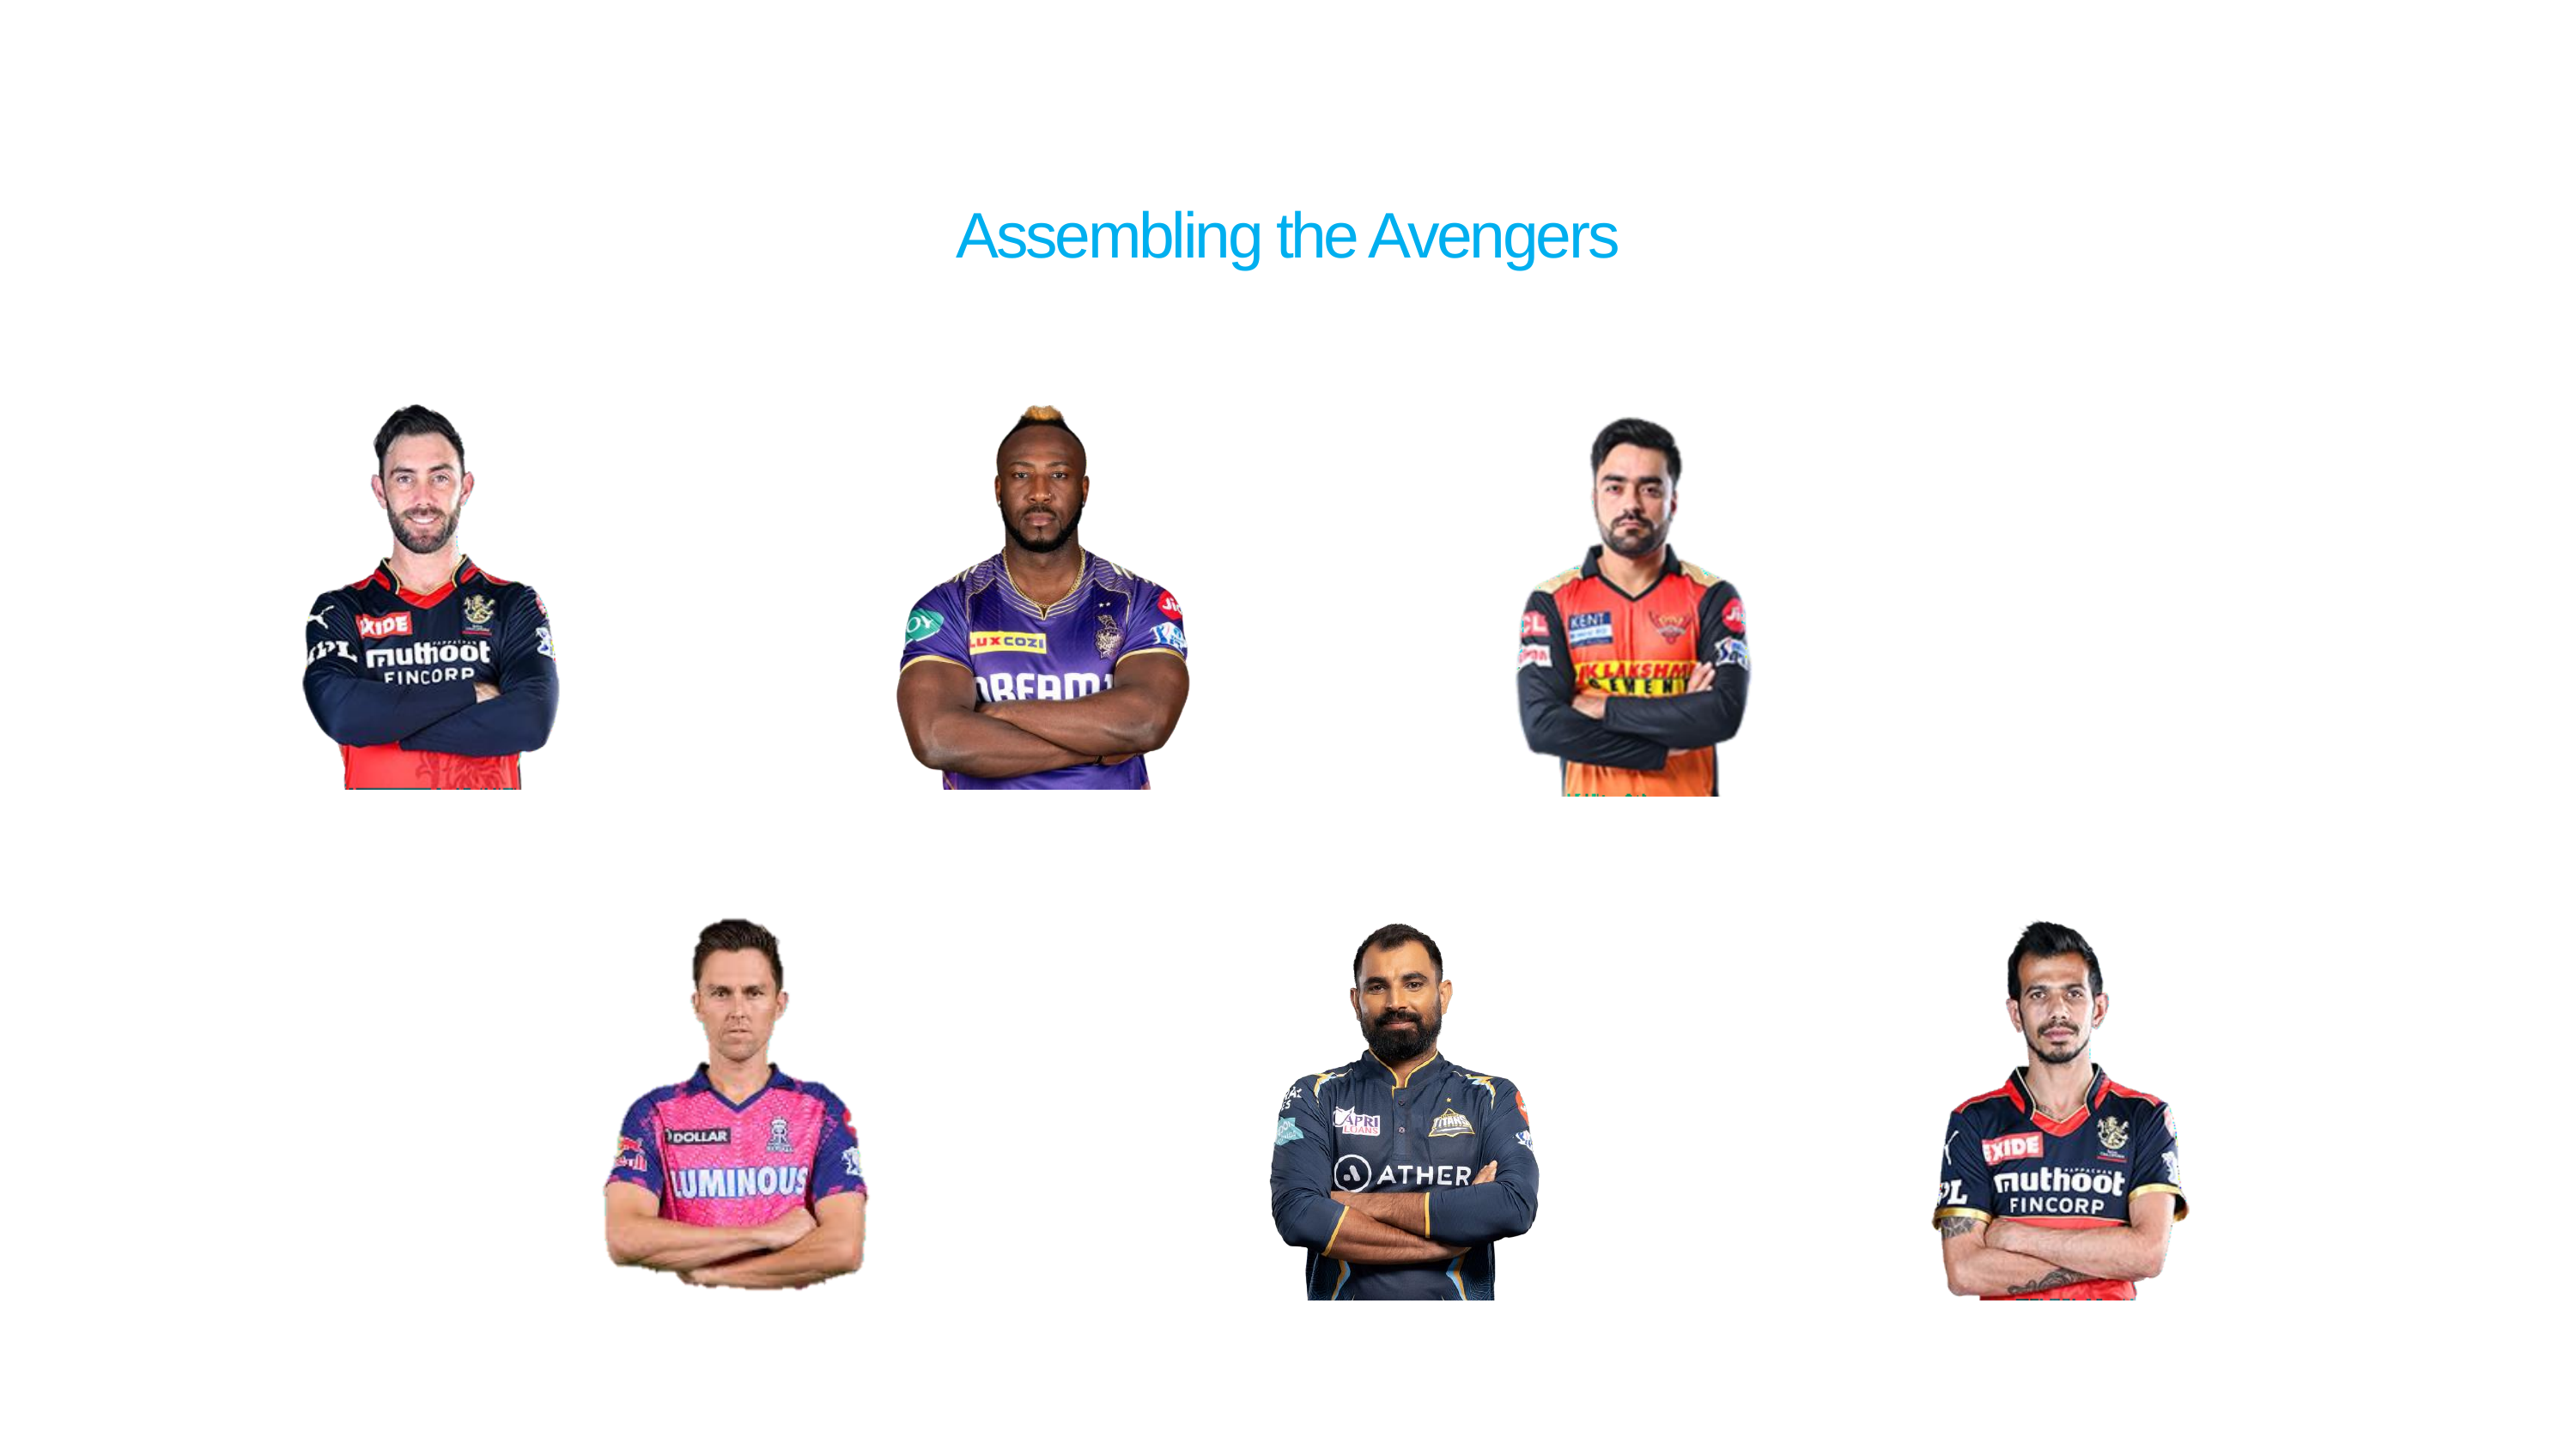

Total Wicket
Bowling Average
Dot Ball %
Economy Rate
Assembling the Avengers
Bowling Blitz: Unleashing our Lethal Line-Up!

Bowler
Allrounder
Allrounder

Bowler
Bowler
Bowler